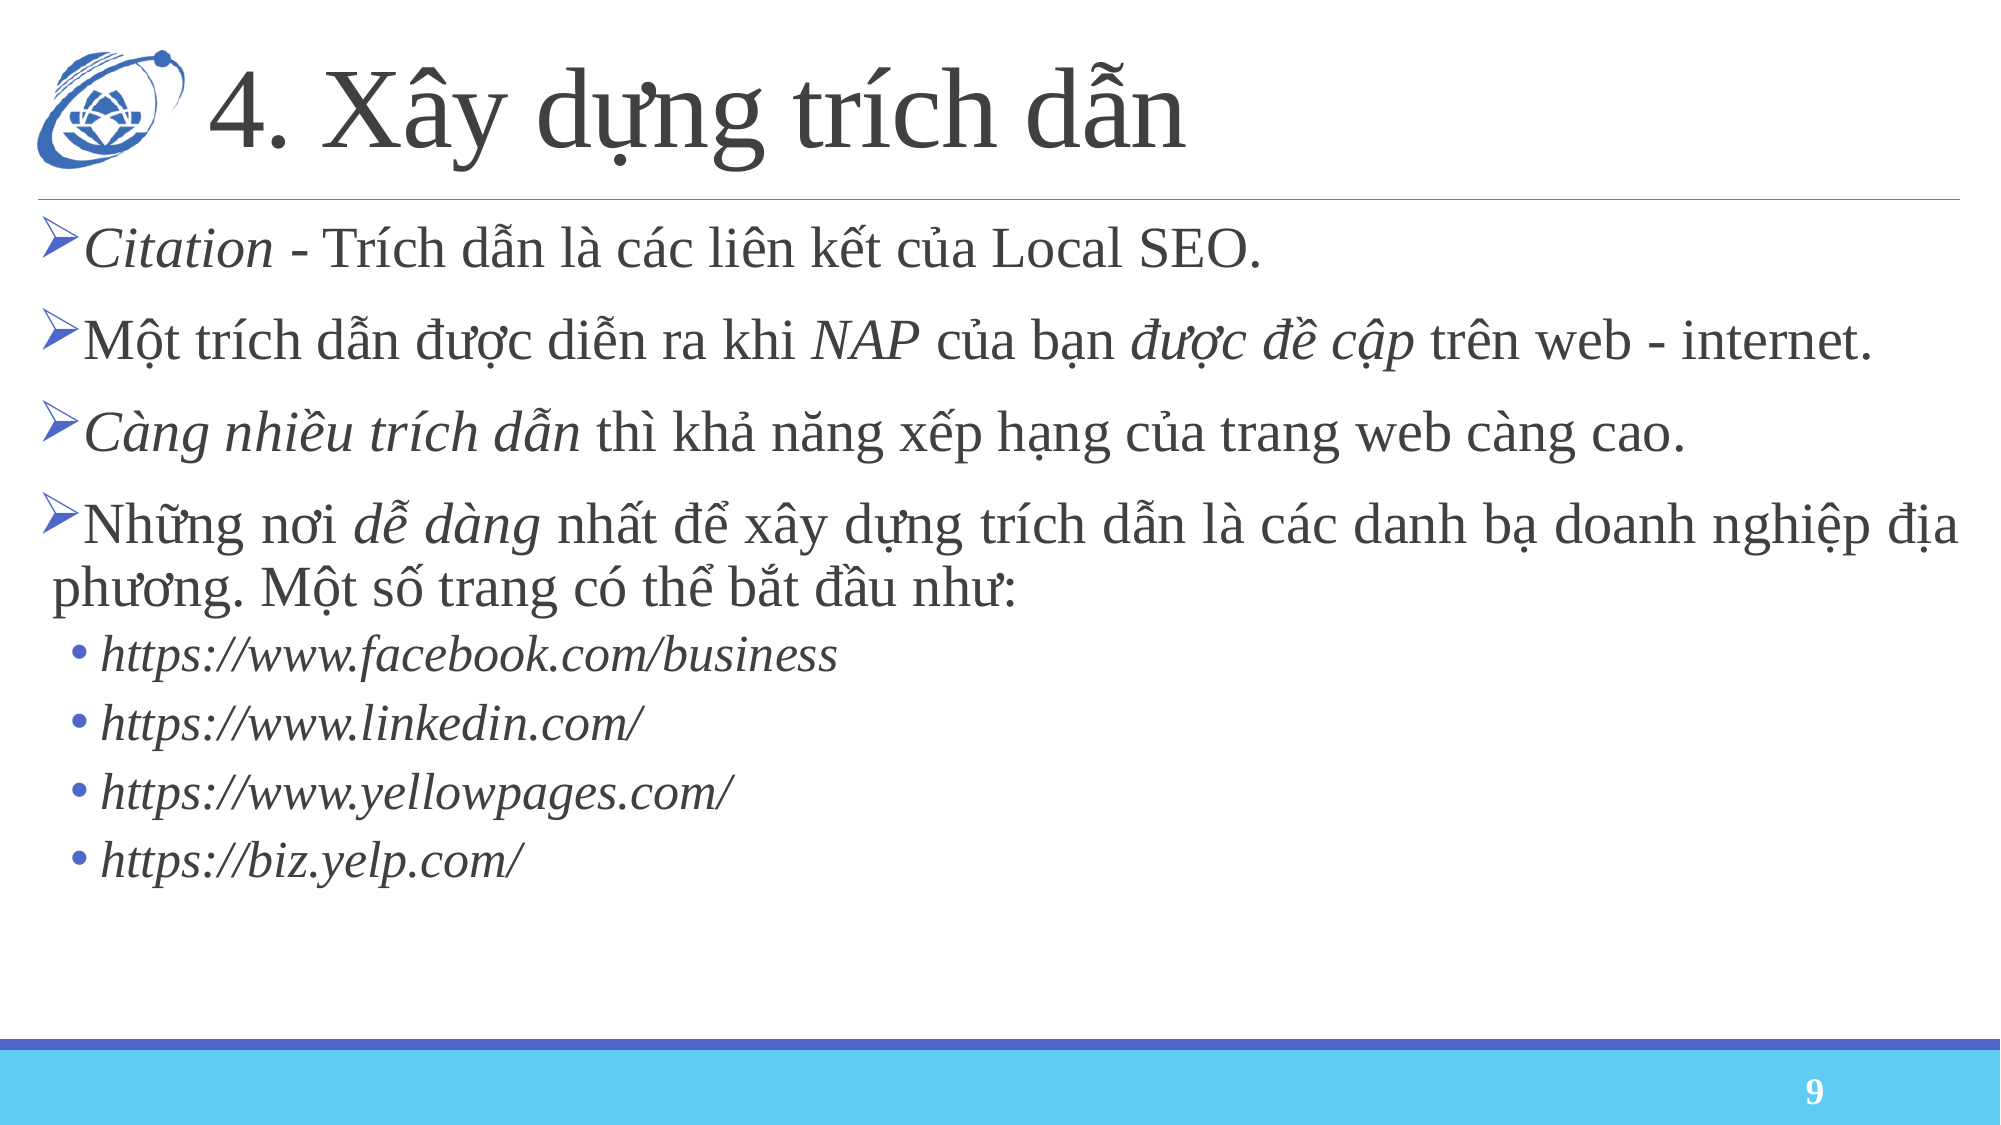

# 4. Xây dựng trích dẫn
Citation - Trích dẫn là các liên kết của Local SEO.
Một trích dẫn được diễn ra khi NAP của bạn được đề cập trên web - internet.
Càng nhiều trích dẫn thì khả năng xếp hạng của trang web càng cao.
Những nơi dễ dàng nhất để xây dựng trích dẫn là các danh bạ doanh nghiệp địa phương. Một số trang có thể bắt đầu như:
https://www.facebook.com/business
https://www.linkedin.com/
https://www.yellowpages.com/
https://biz.yelp.com/
9